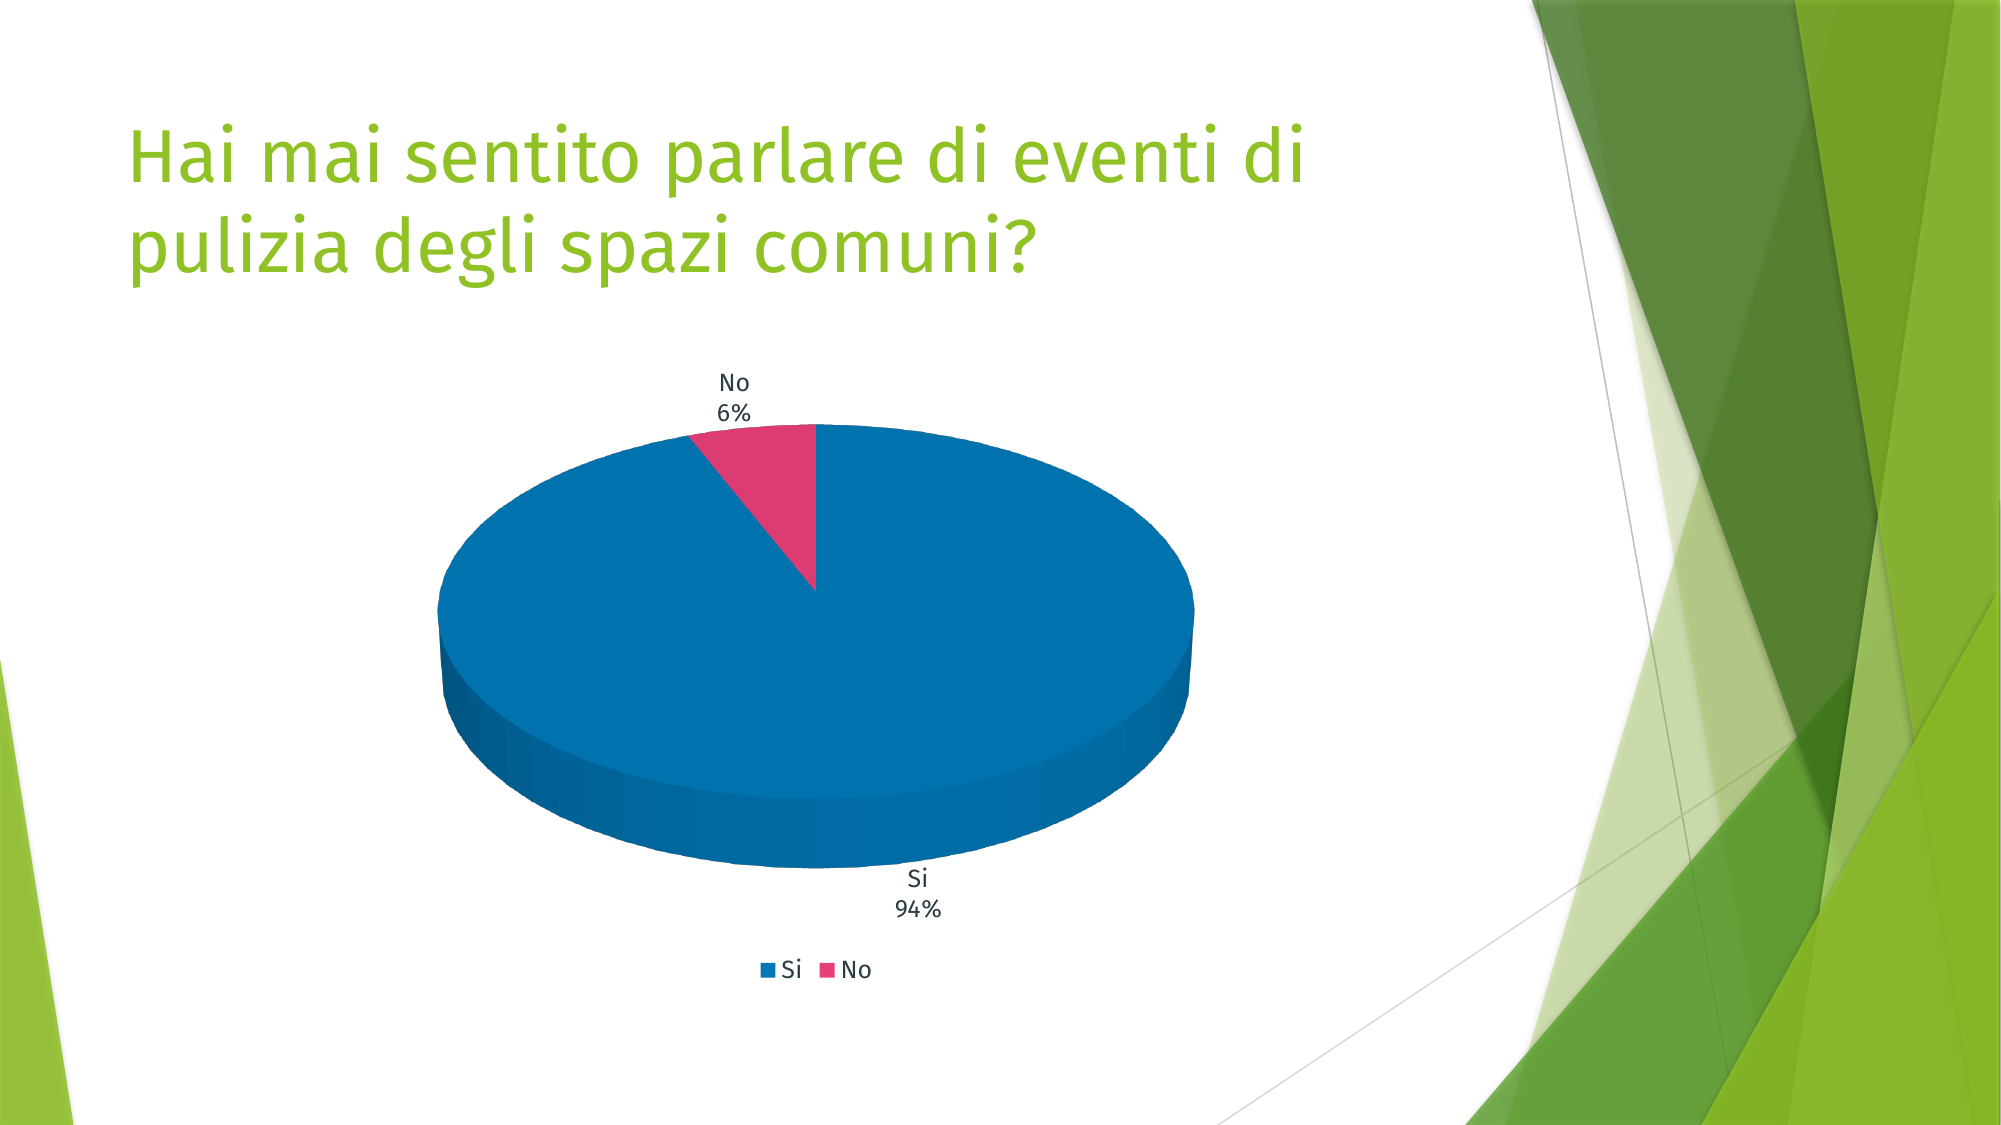

# Hai mai sentito parlare di eventi di pulizia degli spazi comuni?

[unsupported chart]